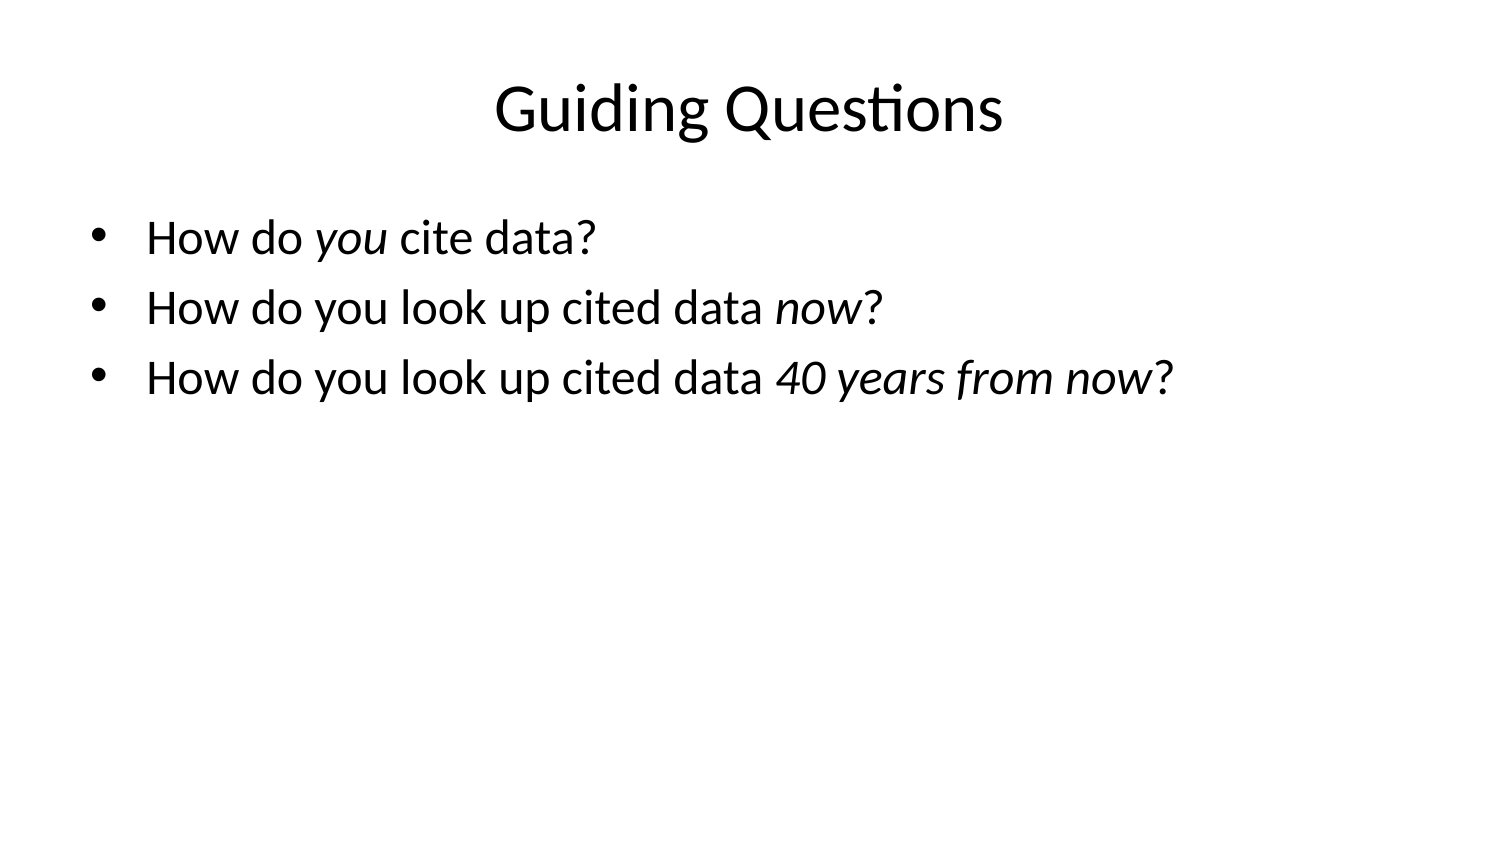

# Guiding Questions
How do you cite data?
How do you look up cited data now?
How do you look up cited data 40 years from now?